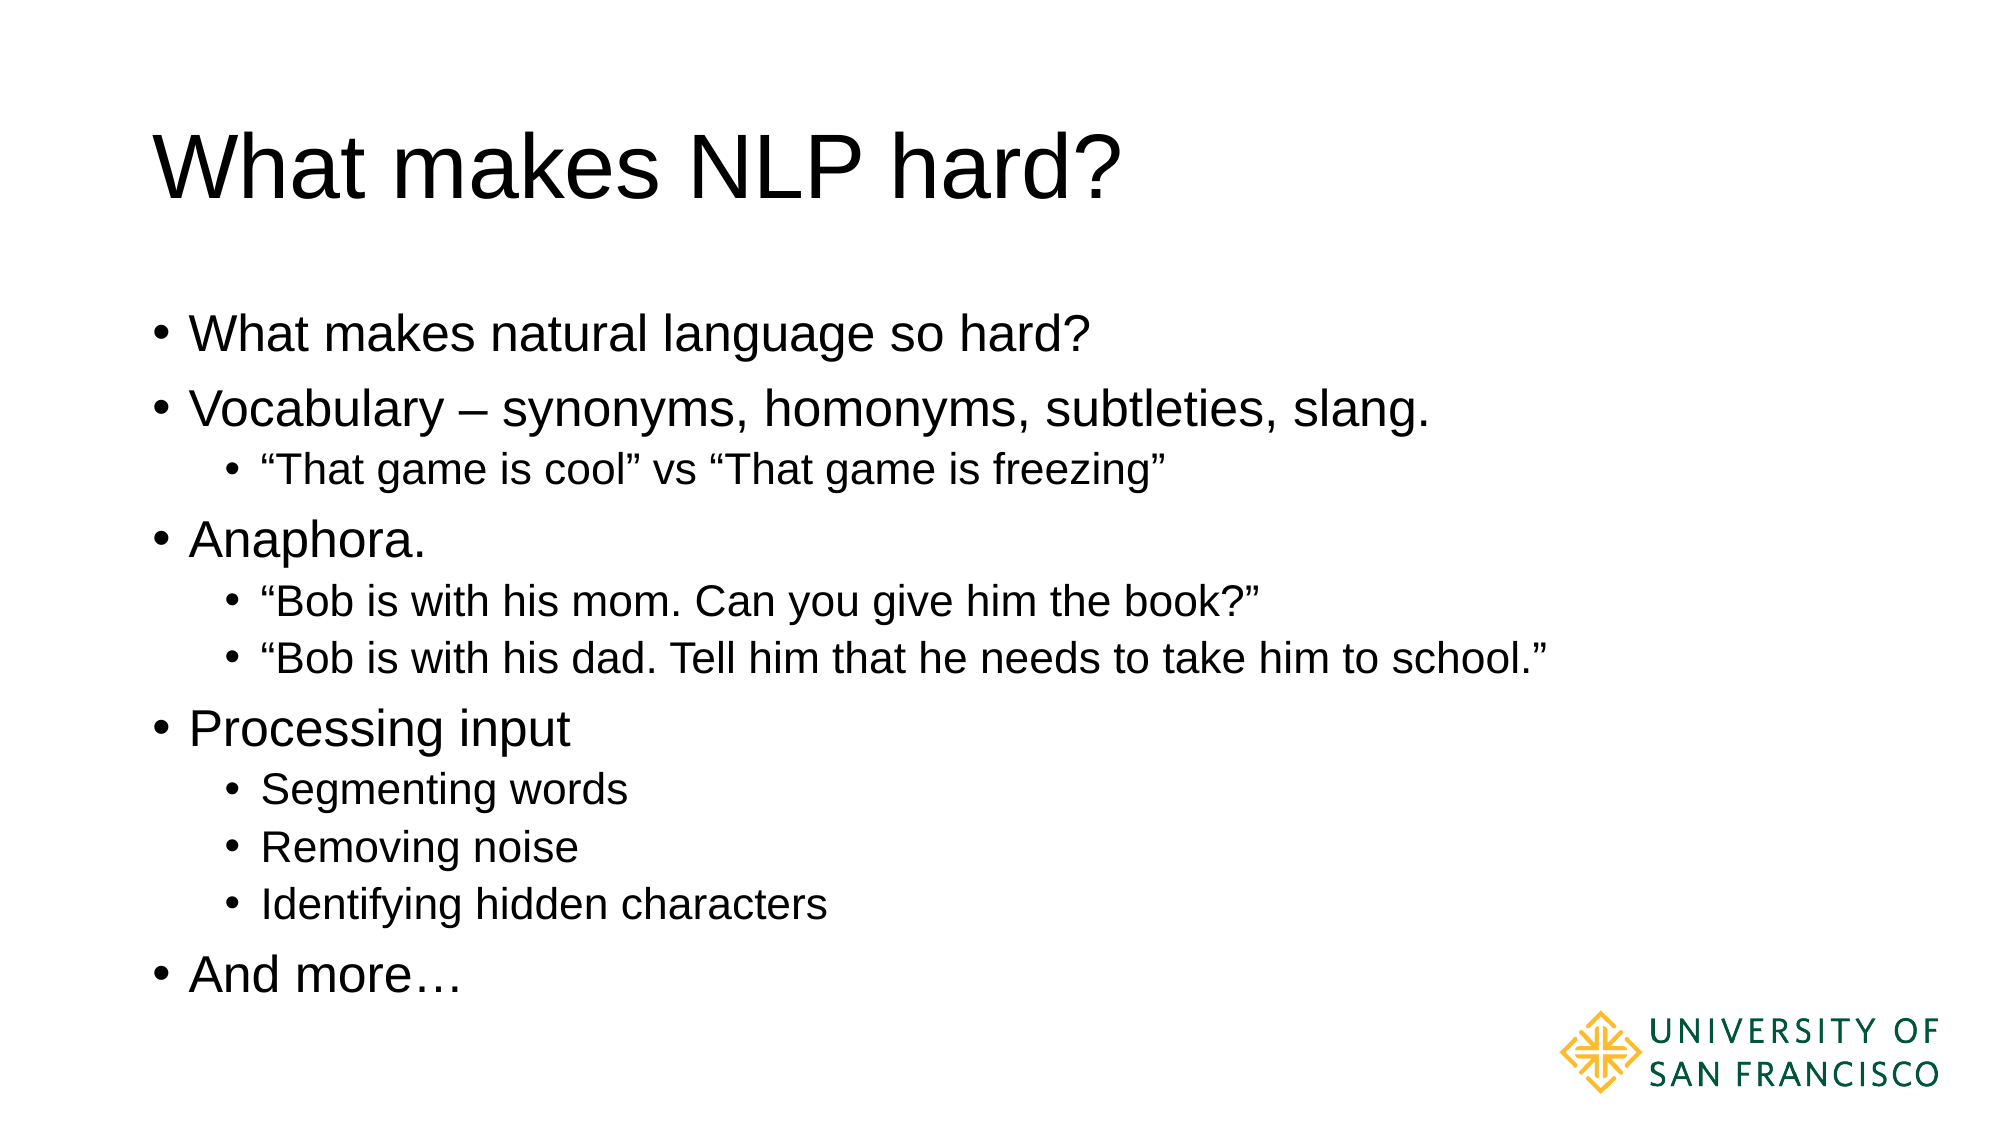

# What makes NLP hard?
What makes natural language so hard?
Vocabulary – synonyms, homonyms, subtleties, slang.
“That game is cool” vs “That game is freezing”
Anaphora.
“Bob is with his mom. Can you give him the book?”
“Bob is with his dad. Tell him that he needs to take him to school.”
Processing input
Segmenting words
Removing noise
Identifying hidden characters
And more…